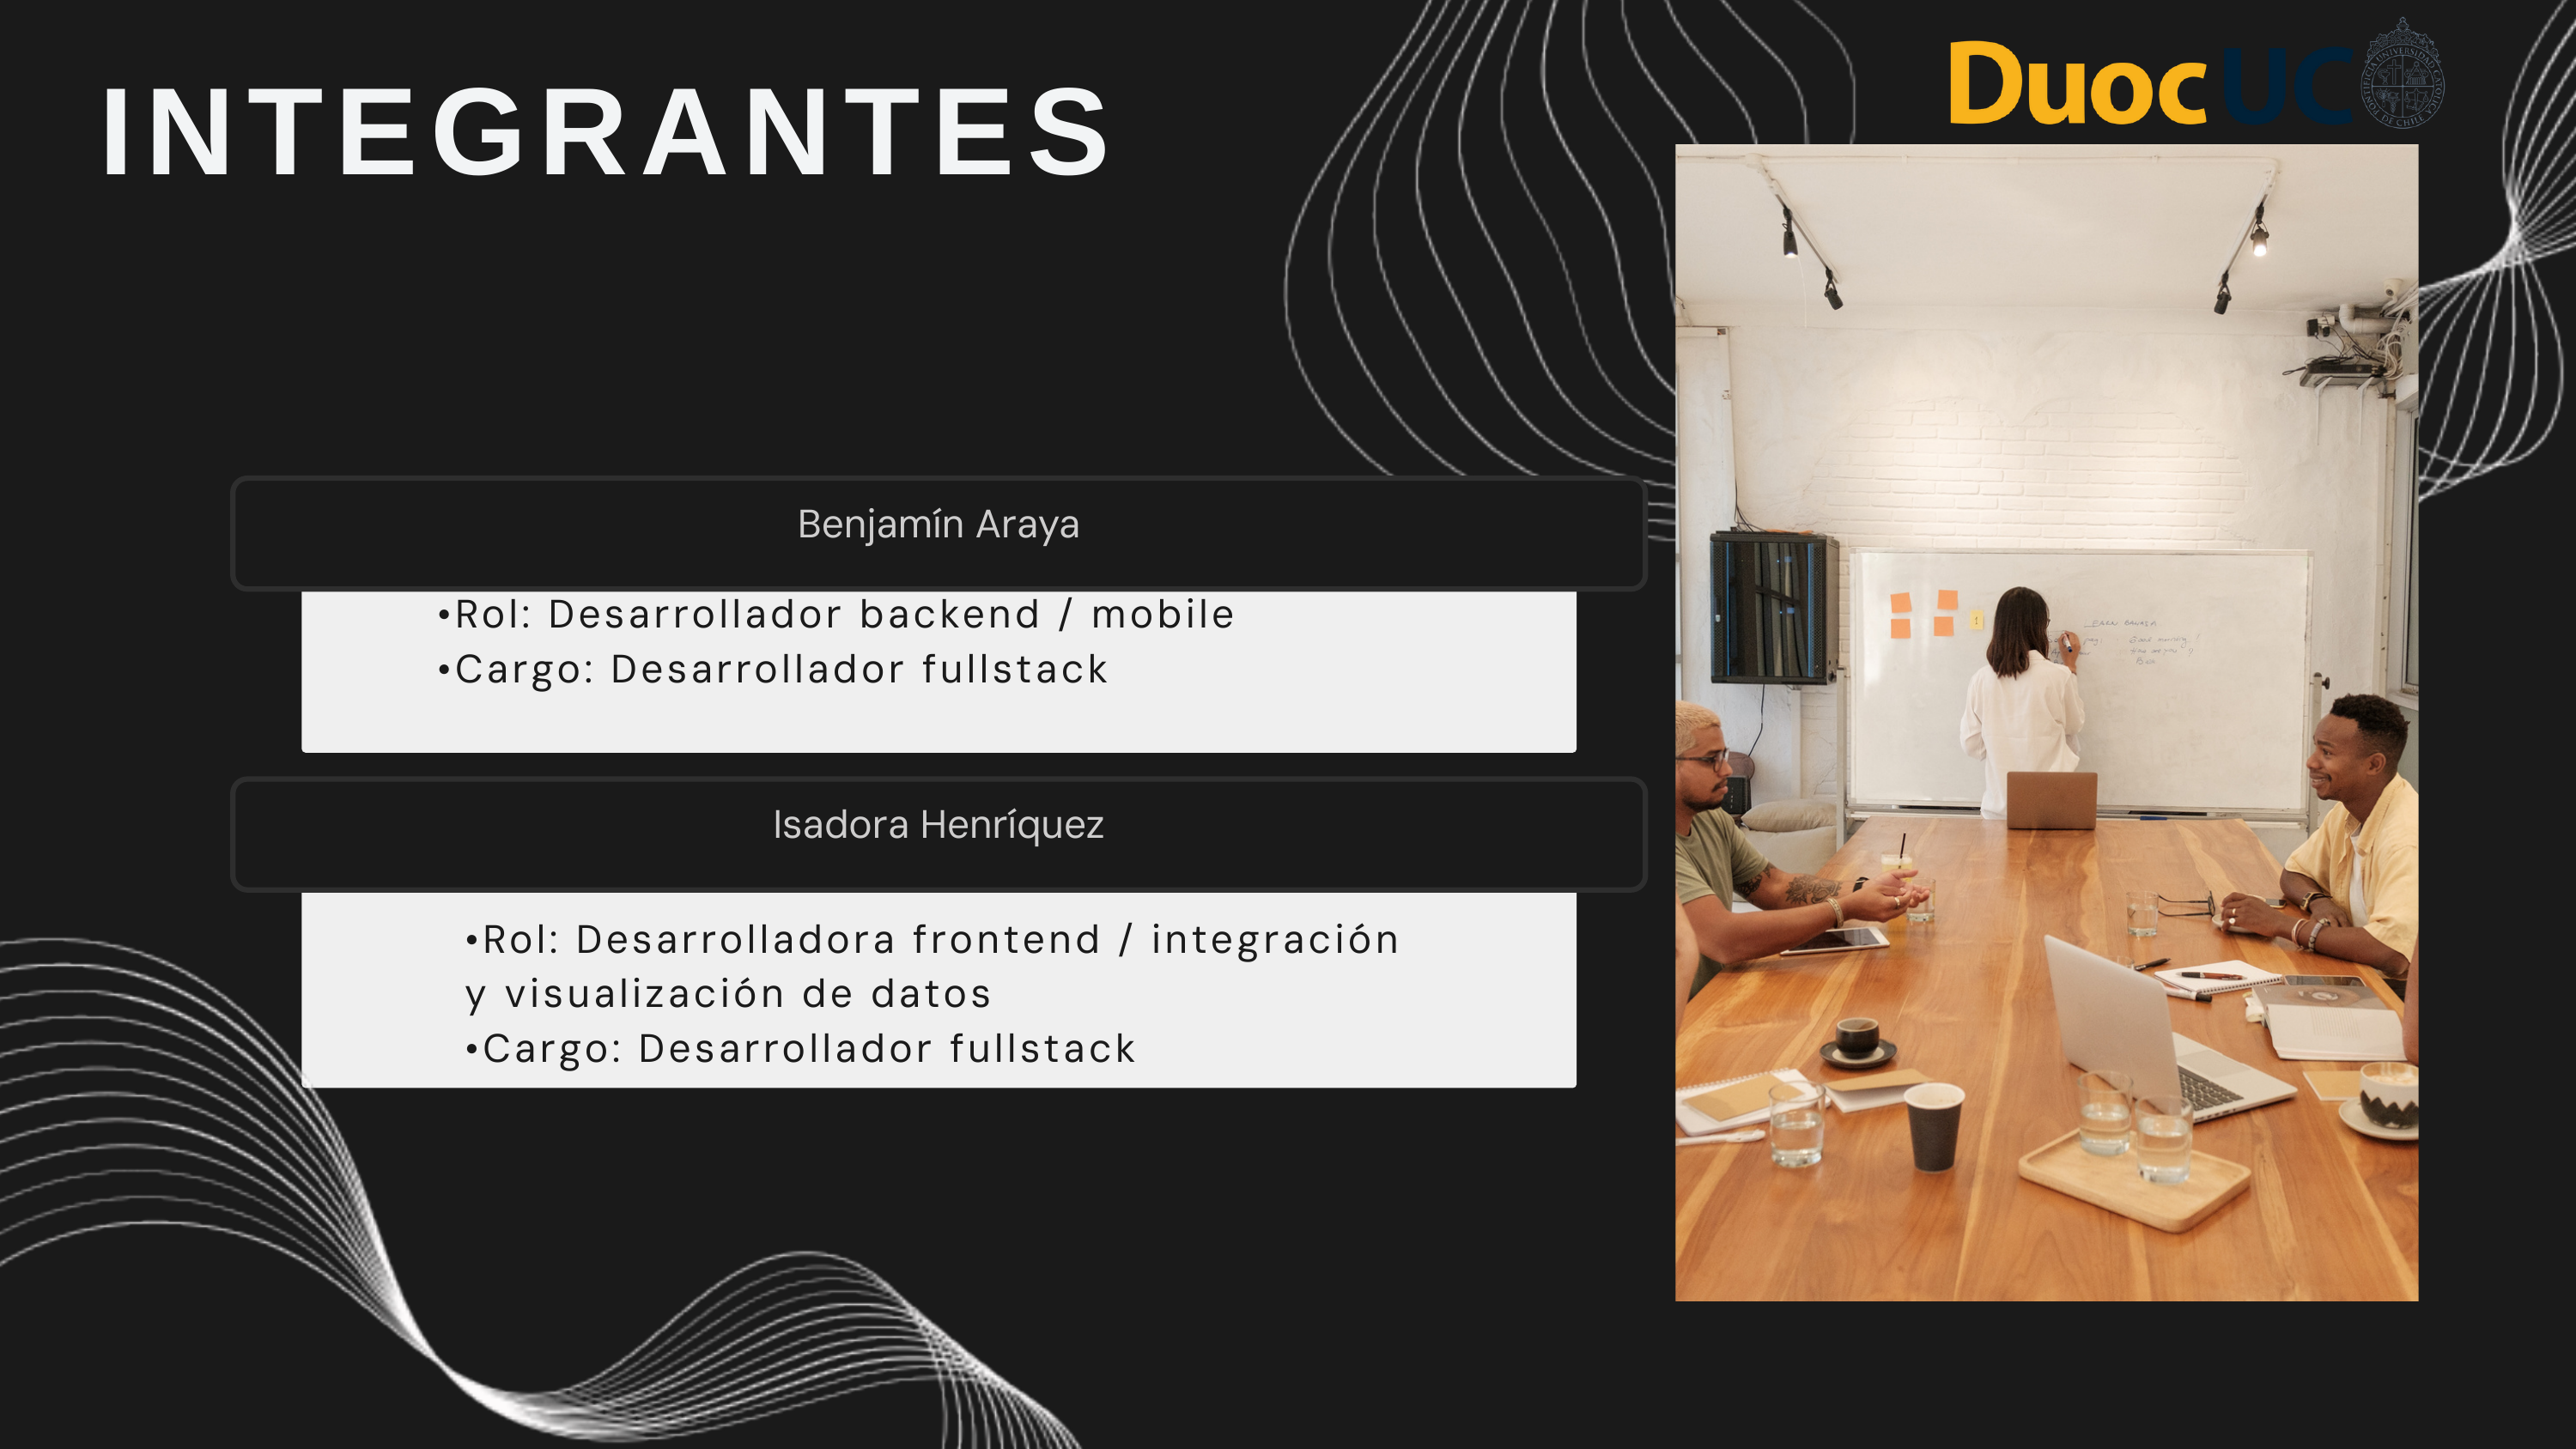

INTEGRANTES

Benjamín Araya

Benjamín Araya
•Rol: Desarrollador backend / mobile
•Cargo: Desarrollador fullstack

Isadora Henríquez

•Rol: Desarrolladora frontend / integración y visualización de datos
•Cargo: Desarrollador fullstack